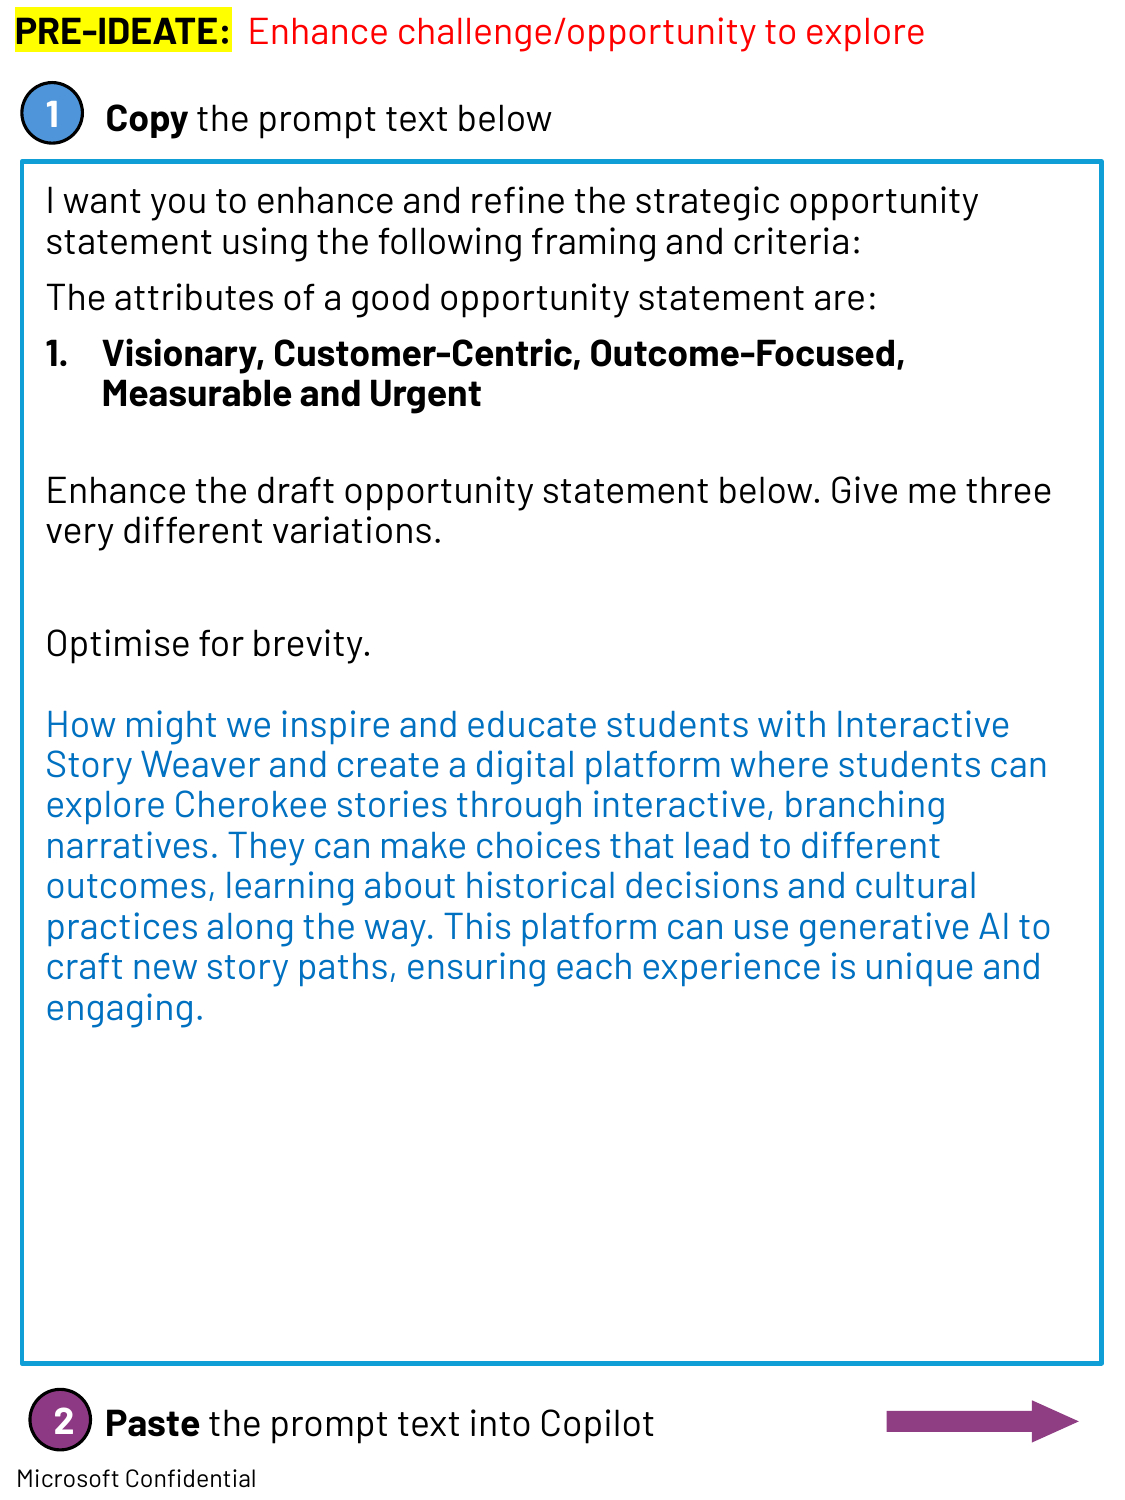

PRE-IDEATE:  Enhance challenge/opportunity to explore
I want you to enhance and refine the strategic opportunity statement using the following framing and criteria:
The attributes of a good opportunity statement are:
Visionary, Customer-Centric, Outcome-Focused, Measurable and Urgent
Enhance the draft opportunity statement below. Give me three very different variations.

Optimise for brevity.
How might we inspire and educate students with Interactive Story Weaver and create a digital platform where students can explore Cherokee stories through interactive, branching narratives. They can make choices that lead to different outcomes, learning about historical decisions and cultural practices along the way. This platform can use generative AI to craft new story paths, ensuring each experience is unique and engaging.